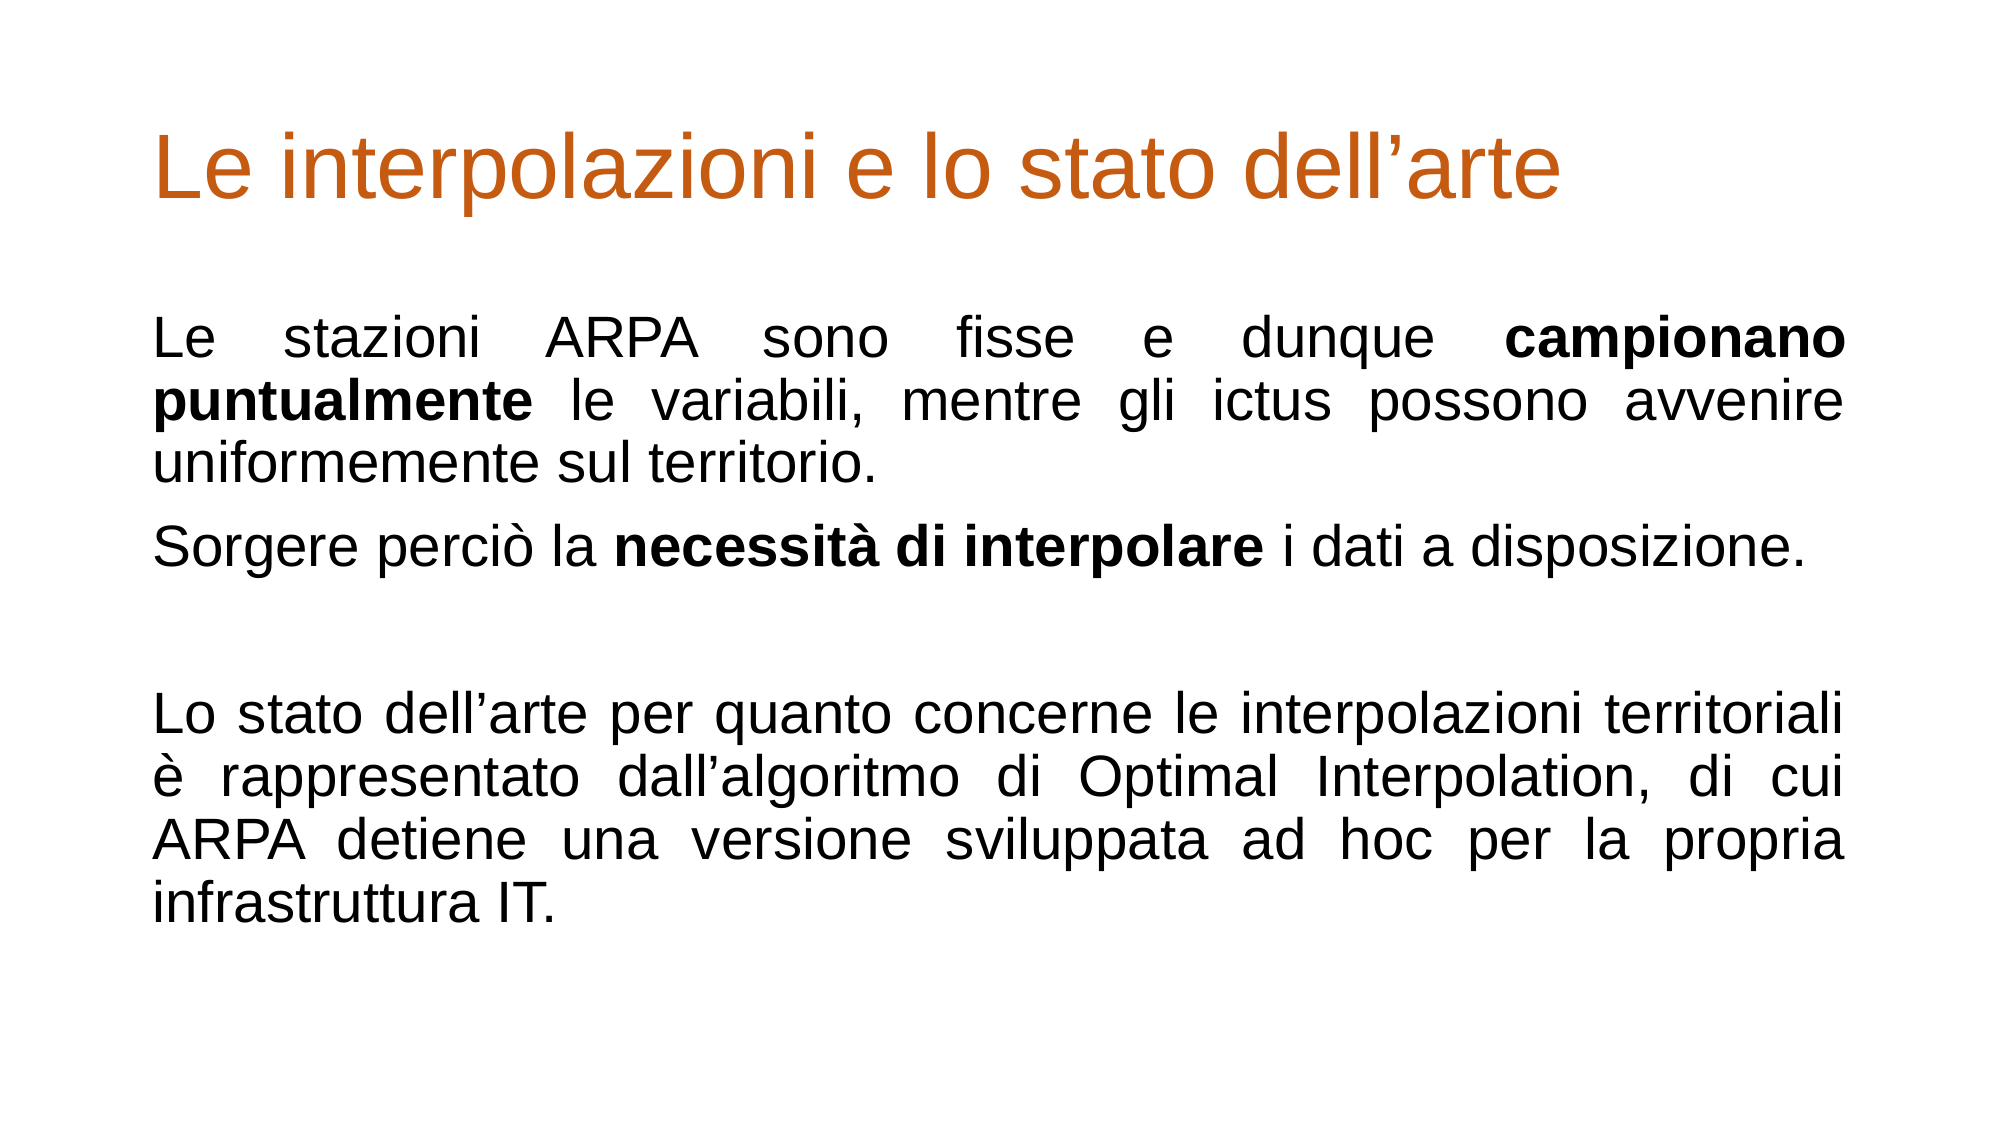

# Le interpolazioni e lo stato dell’arte
Le stazioni ARPA sono fisse e dunque campionano puntualmente le variabili, mentre gli ictus possono avvenire uniformemente sul territorio.
Sorgere perciò la necessità di interpolare i dati a disposizione.

Lo stato dell’arte per quanto concerne le interpolazioni territoriali è rappresentato dall’algoritmo di Optimal Interpolation, di cui ARPA detiene una versione sviluppata ad hoc per la propria infrastruttura IT.